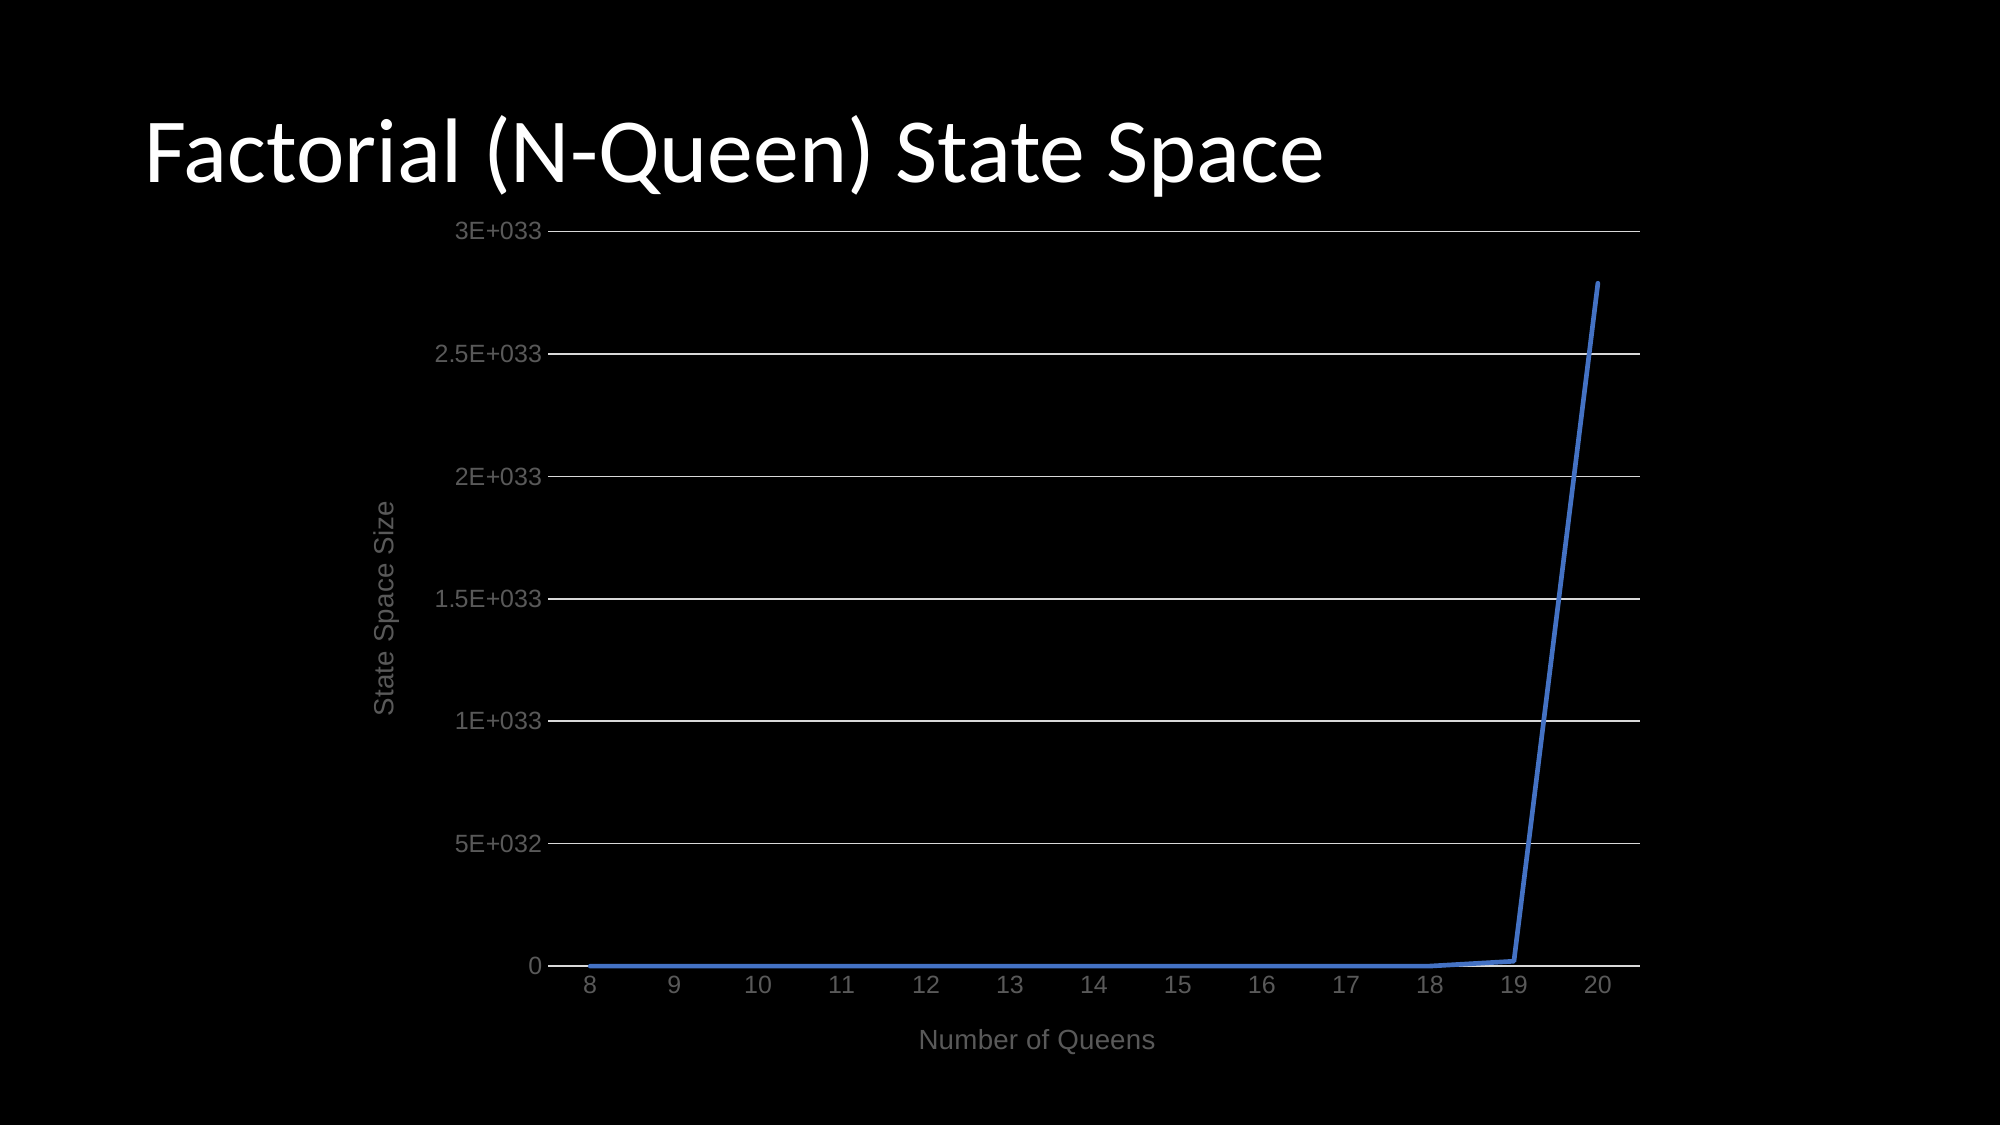

Factorial (N-Queen) State Space

### Chart

| Category | Series 1 |
|---|---|
| 8 | 4426165368.0 |
| 9 | 260887834350.0 |
| 10 | 17310309456440.0 |
| 11 | 1276749965026540.0 |
| 12 | 1.03619293824707e+17 |
| 13 | 9.17635830074434e+18 |
| 14 | 8.80530516383349e+20 |
| 15 | 9.10055678111775e+22 |
| 16 | 1.00787516020223e+25 |
| 17 | 1.19073904434449e+27 |
| 18 | 1.49482492334195e+29 |
| 19 | 1.98708670535438e+31 |
| 20 | 2.7883609836709e+33 |